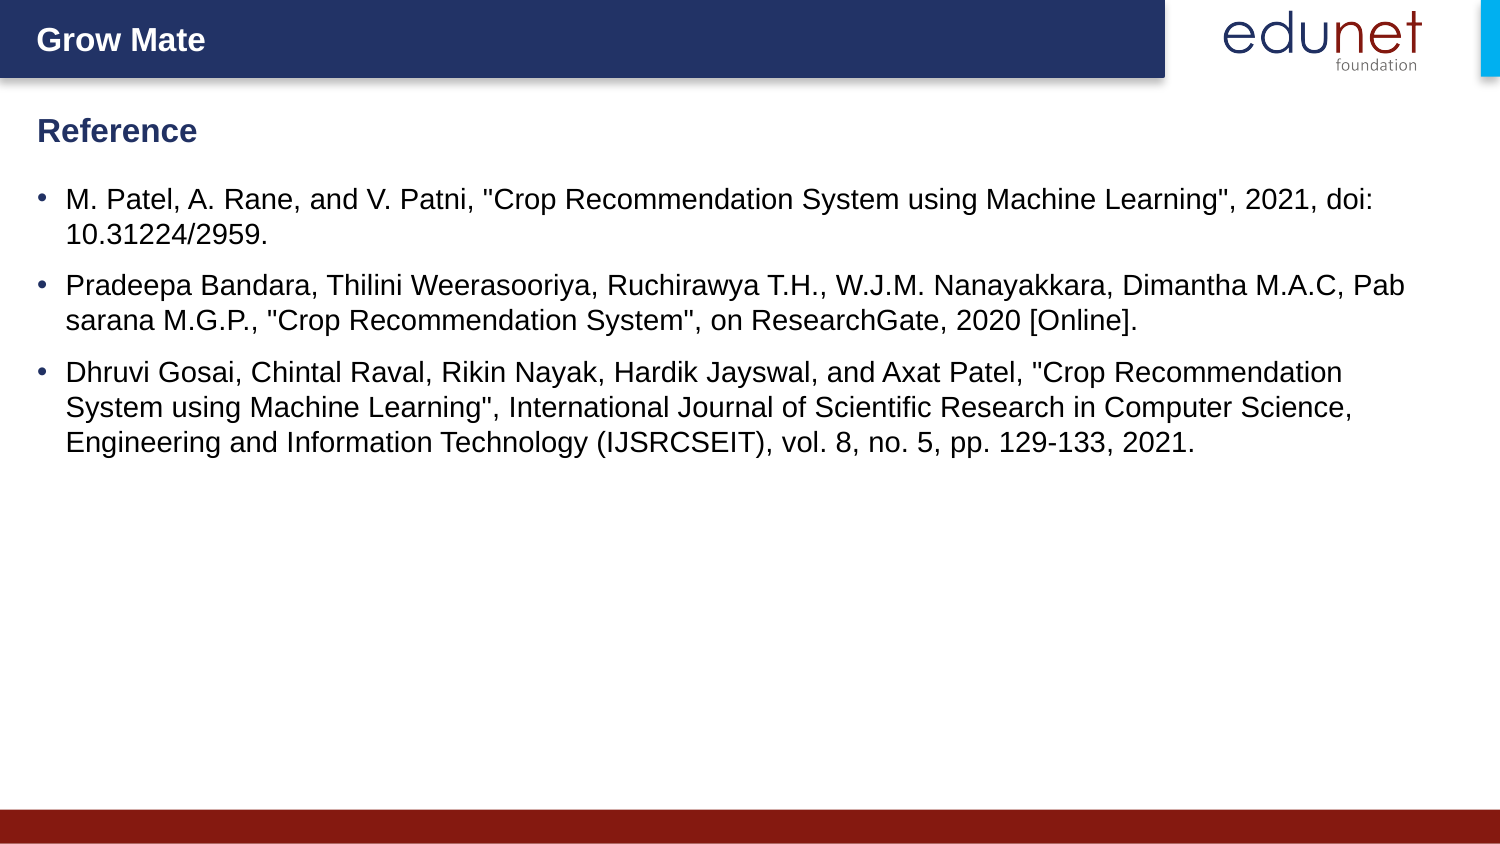

Reference
M. Patel, A. Rane, and V. Patni, "Crop Recommendation System using Machine Learning", 2021, doi: 10.31224/2959.
Pradeepa Bandara, Thilini Weerasooriya, Ruchirawya T.H., W.J.M. Nanayakkara, Dimantha M.A.C, Pab sarana M.G.P., "Crop Recommendation System", on ResearchGate, 2020 [Online].
Dhruvi Gosai, Chintal Raval, Rikin Nayak, Hardik Jayswal, and Axat Patel, "Crop Recommendation System using Machine Learning", International Journal of Scientific Research in Computer Science, Engineering and Information Technology (IJSRCSEIT), vol. 8, no. 5, pp. 129-133, 2021.